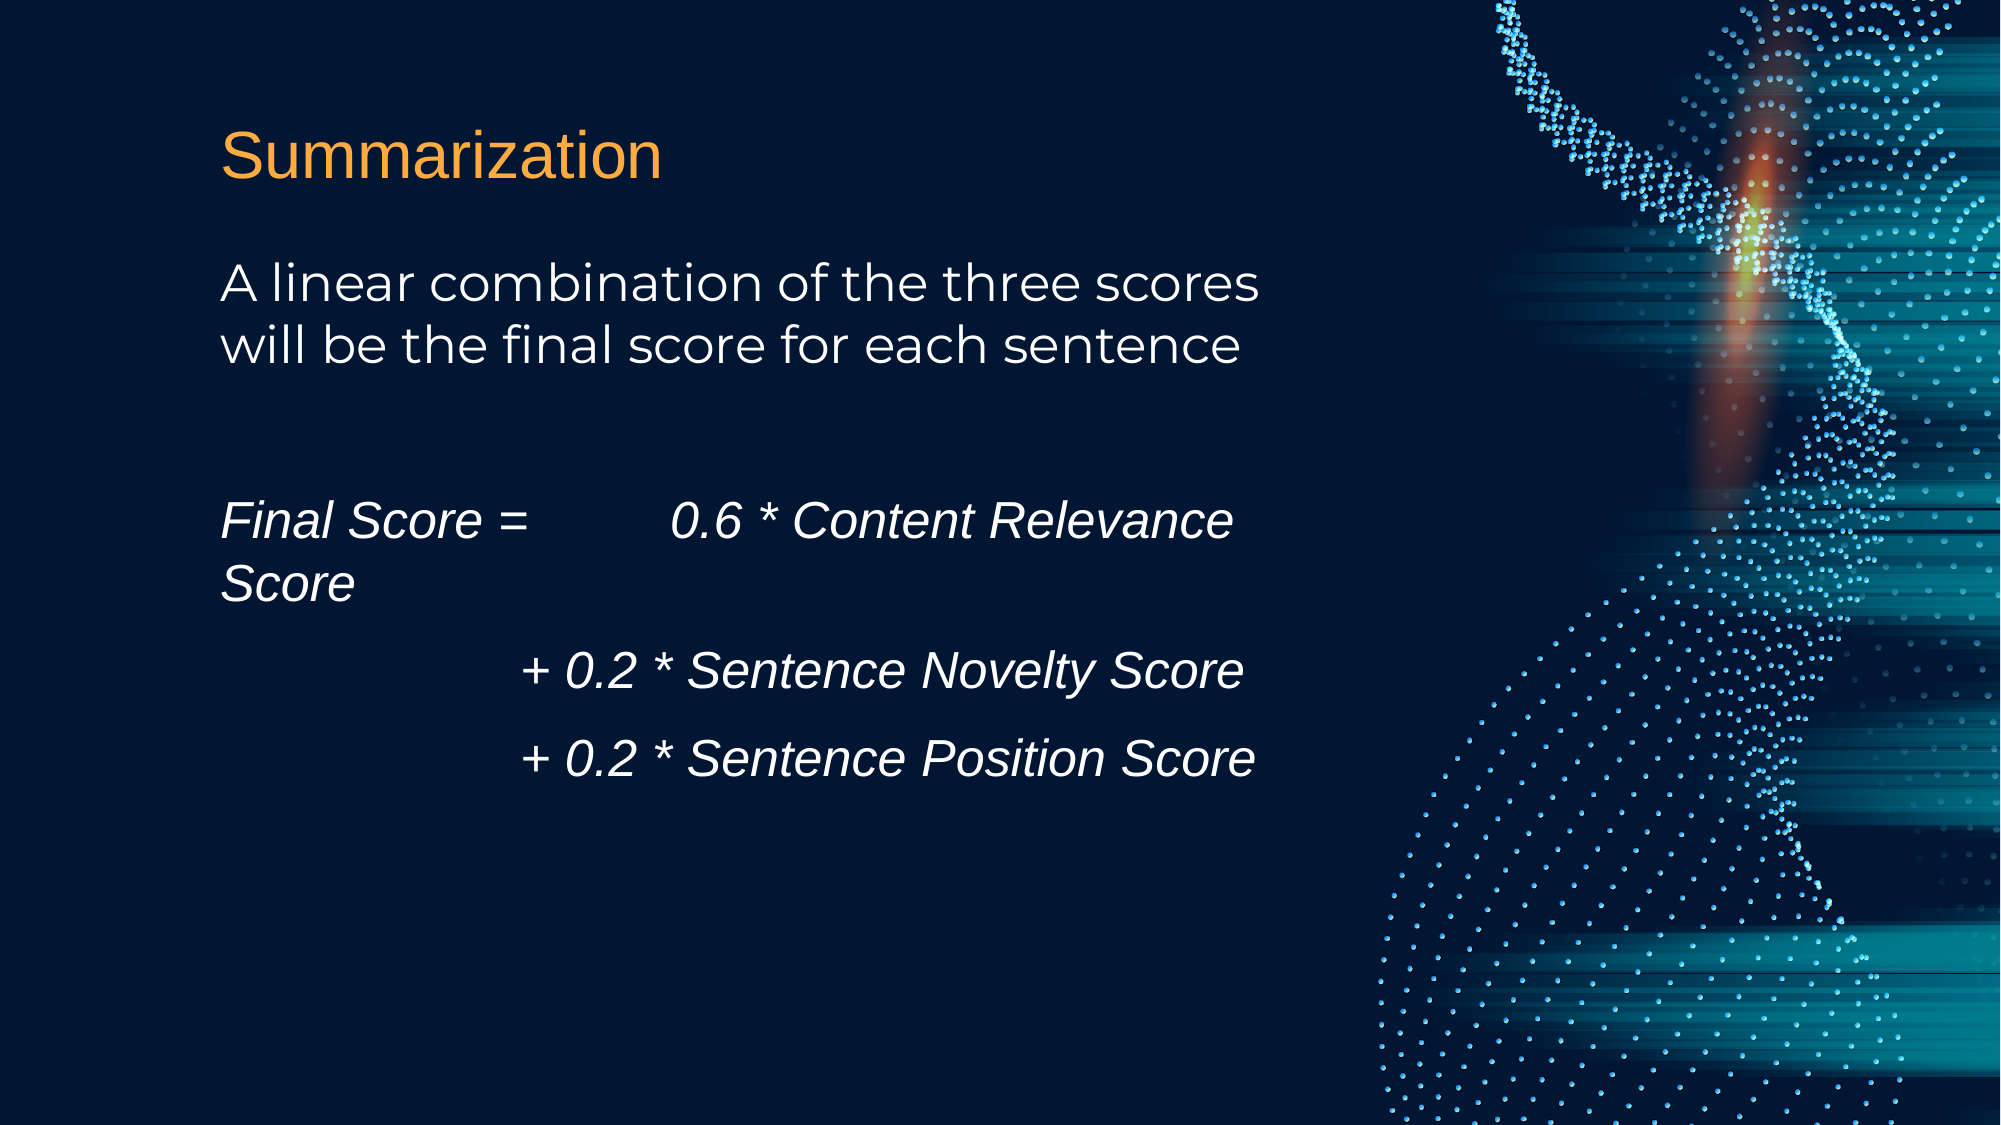

# Summarization
A linear combination of the three scores will be the final score for each sentence

Final Score = 	0.6 * Content Relevance Score
		+ 0.2 * Sentence Novelty Score
		+ 0.2 * Sentence Position Score